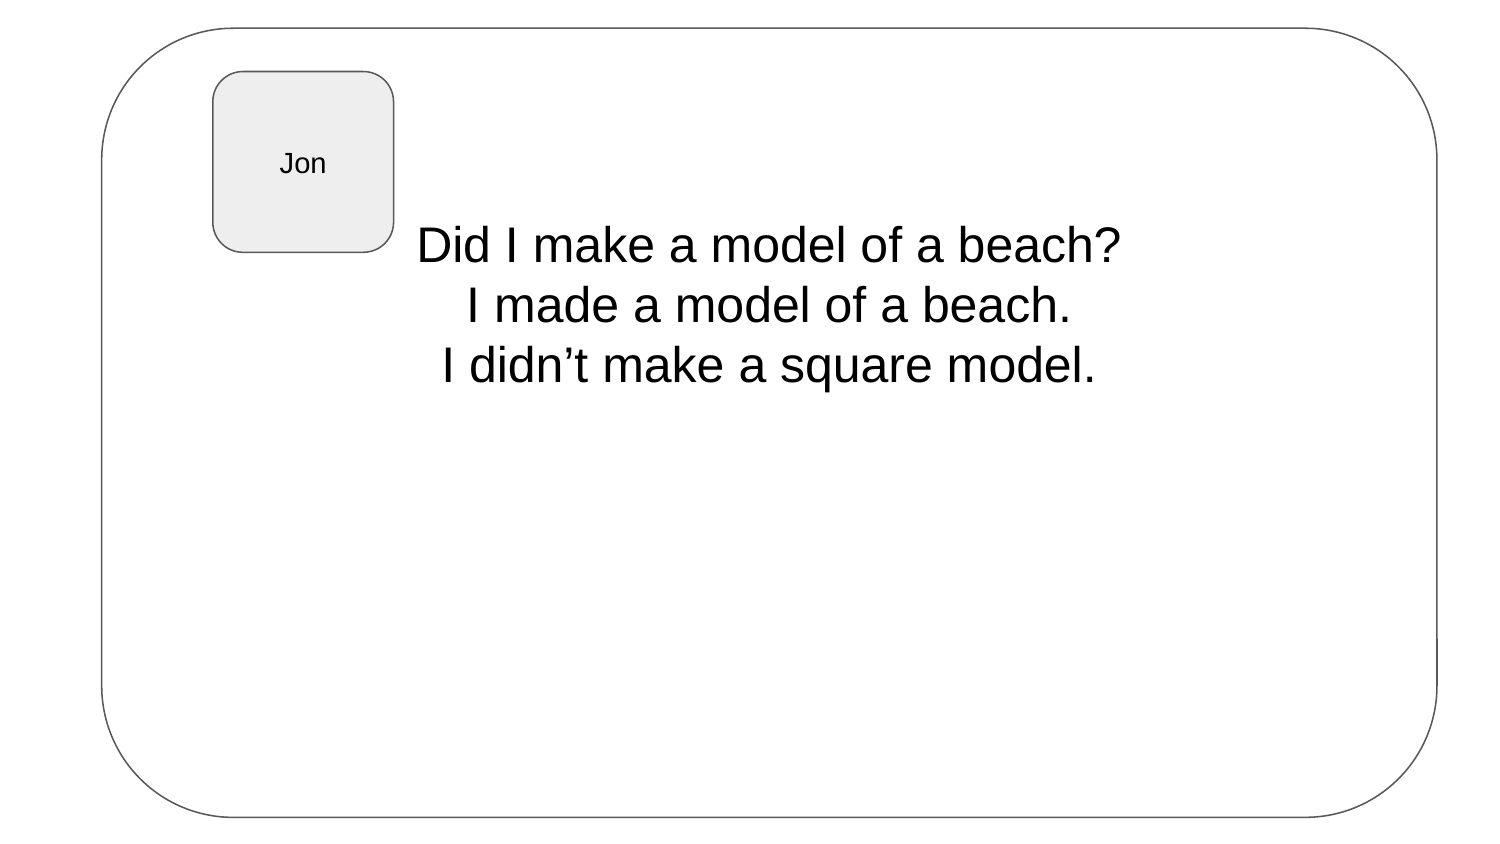

Did I make a model of a beach?
I made a model of a beach.
I didn’t make a square model.

Jon